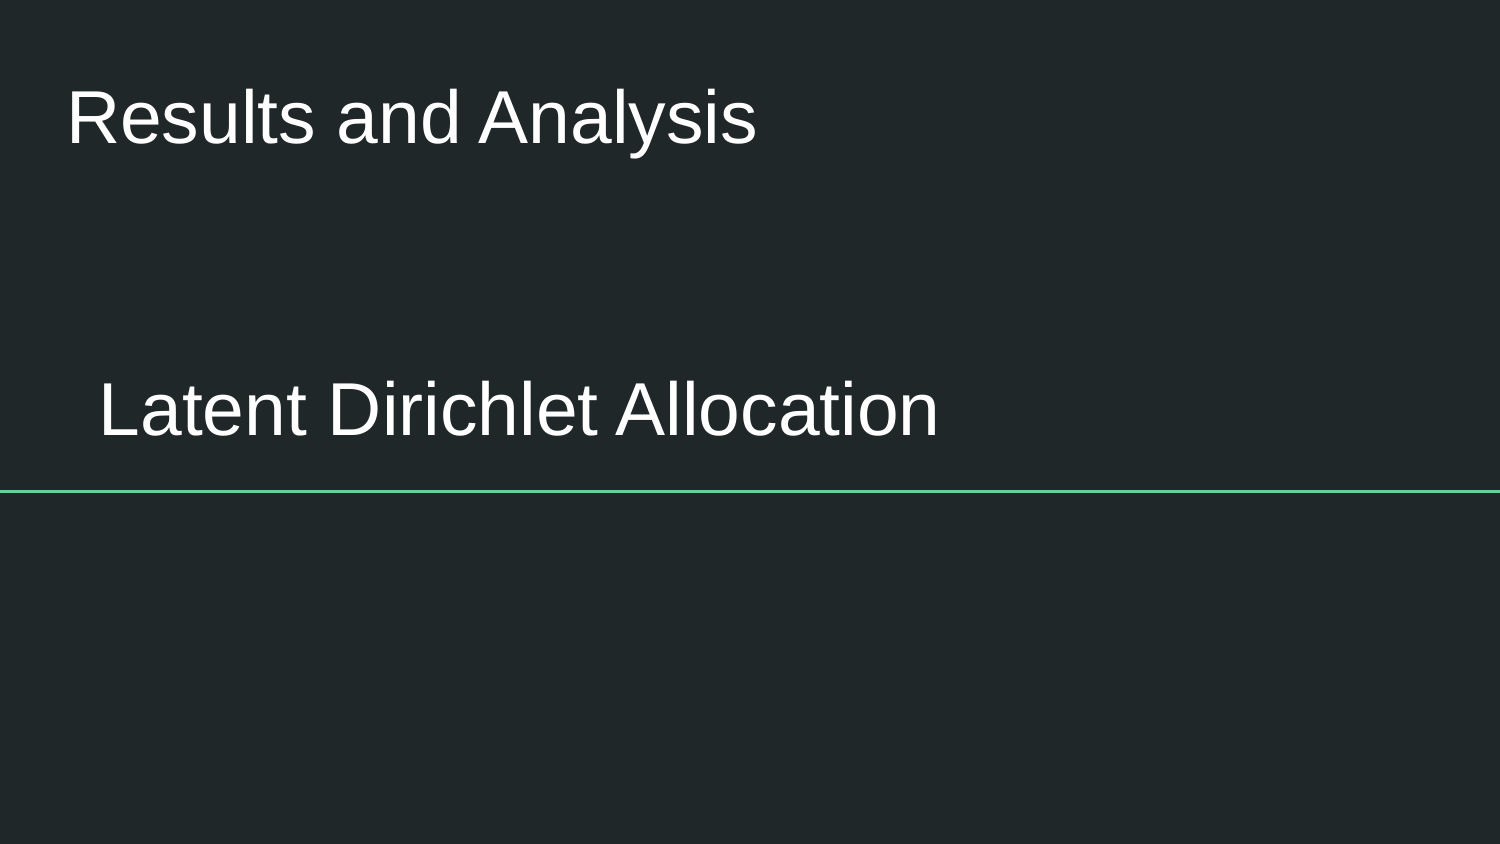

Results and Analysis
# Latent Dirichlet Allocation